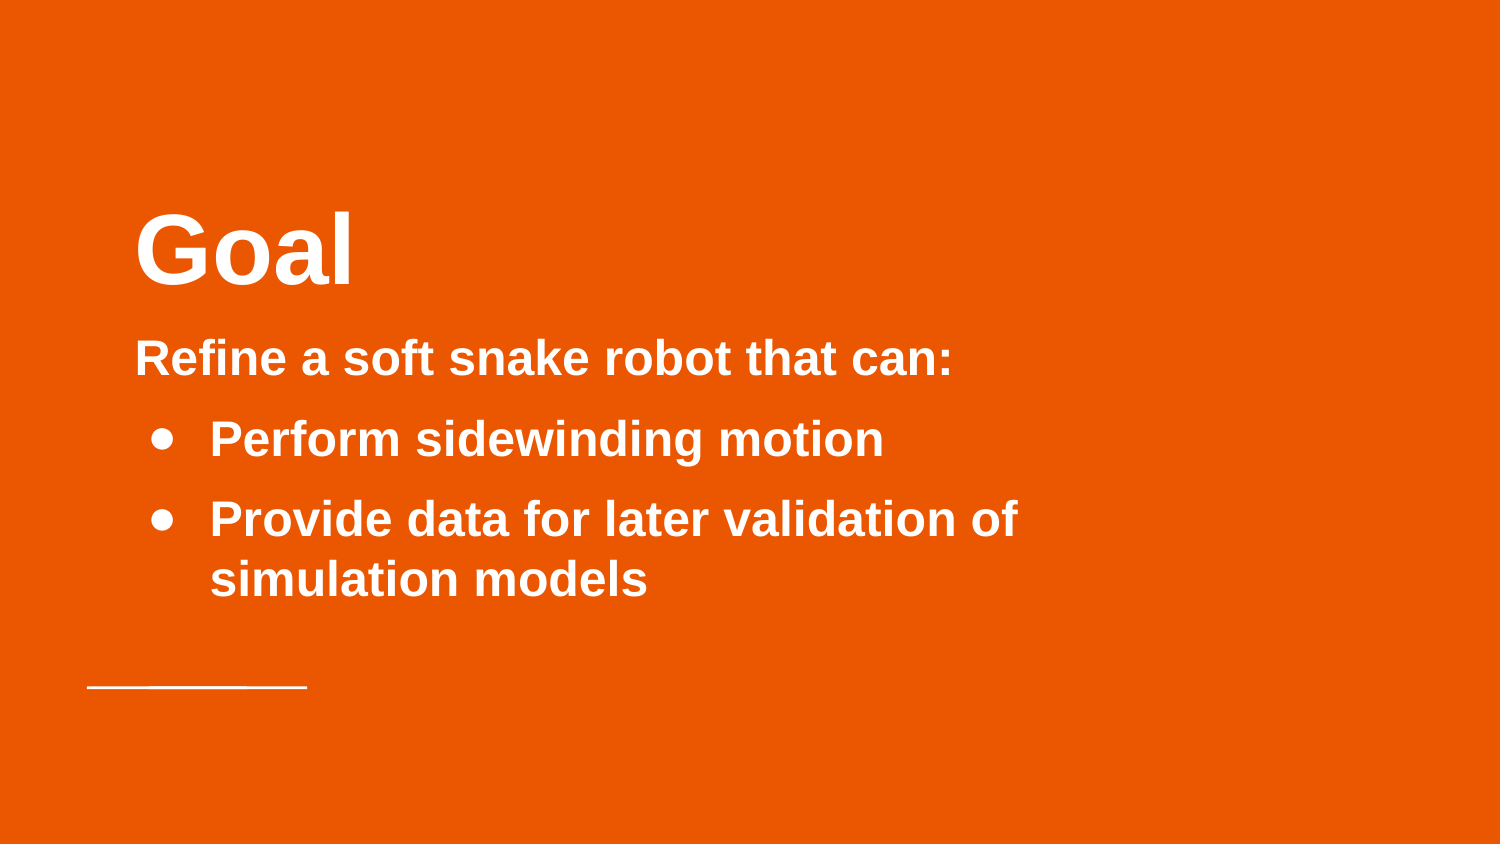

# Goal
Refine a soft snake robot that can:
Perform sidewinding motion
Provide data for later validation of simulation models